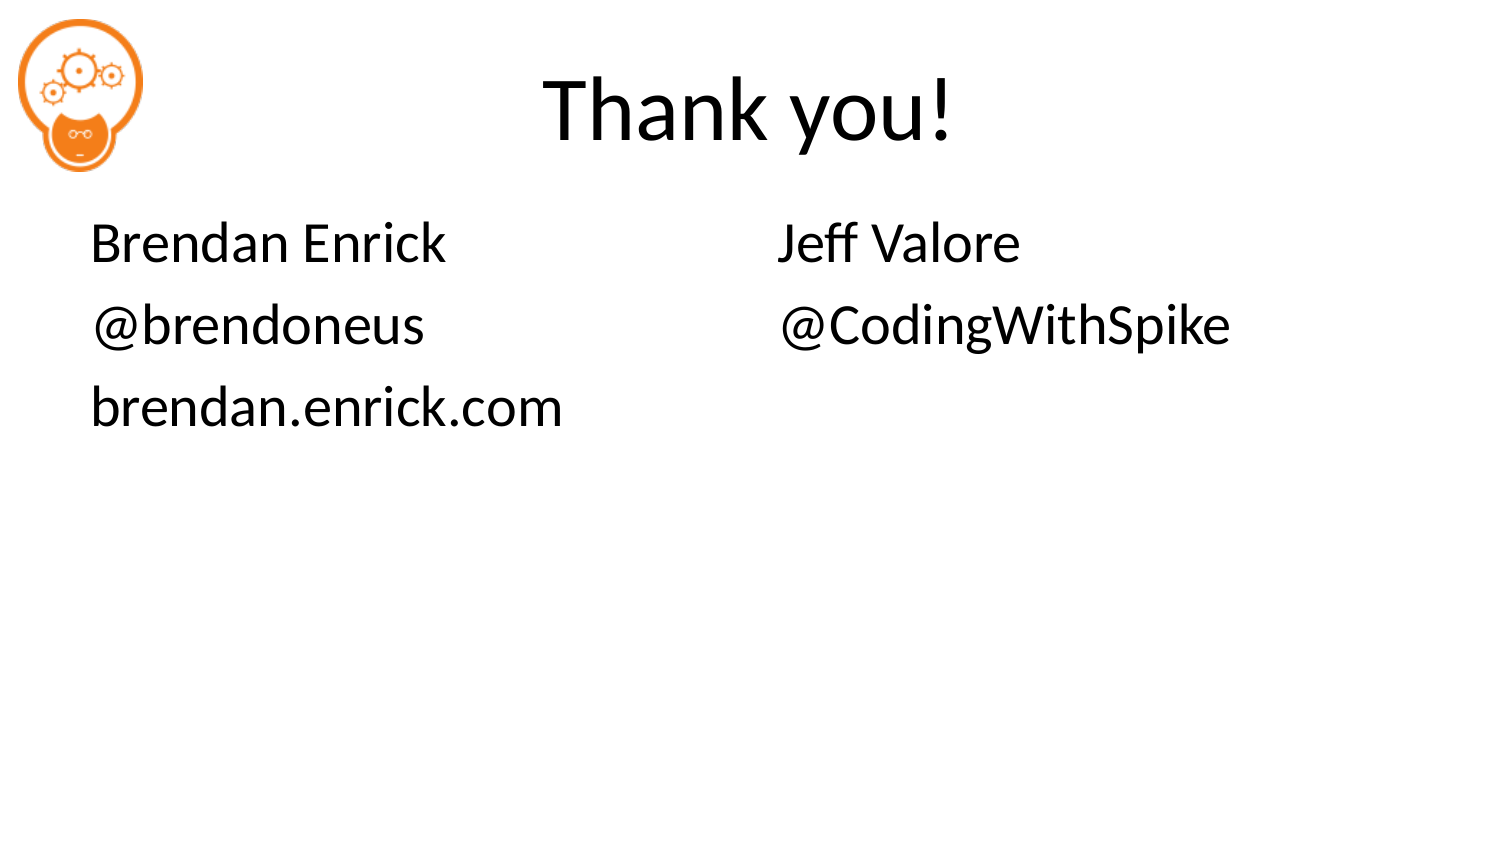

# Thank you!
Brendan Enrick
@brendoneus
brendan.enrick.com
Jeff Valore
@CodingWithSpike